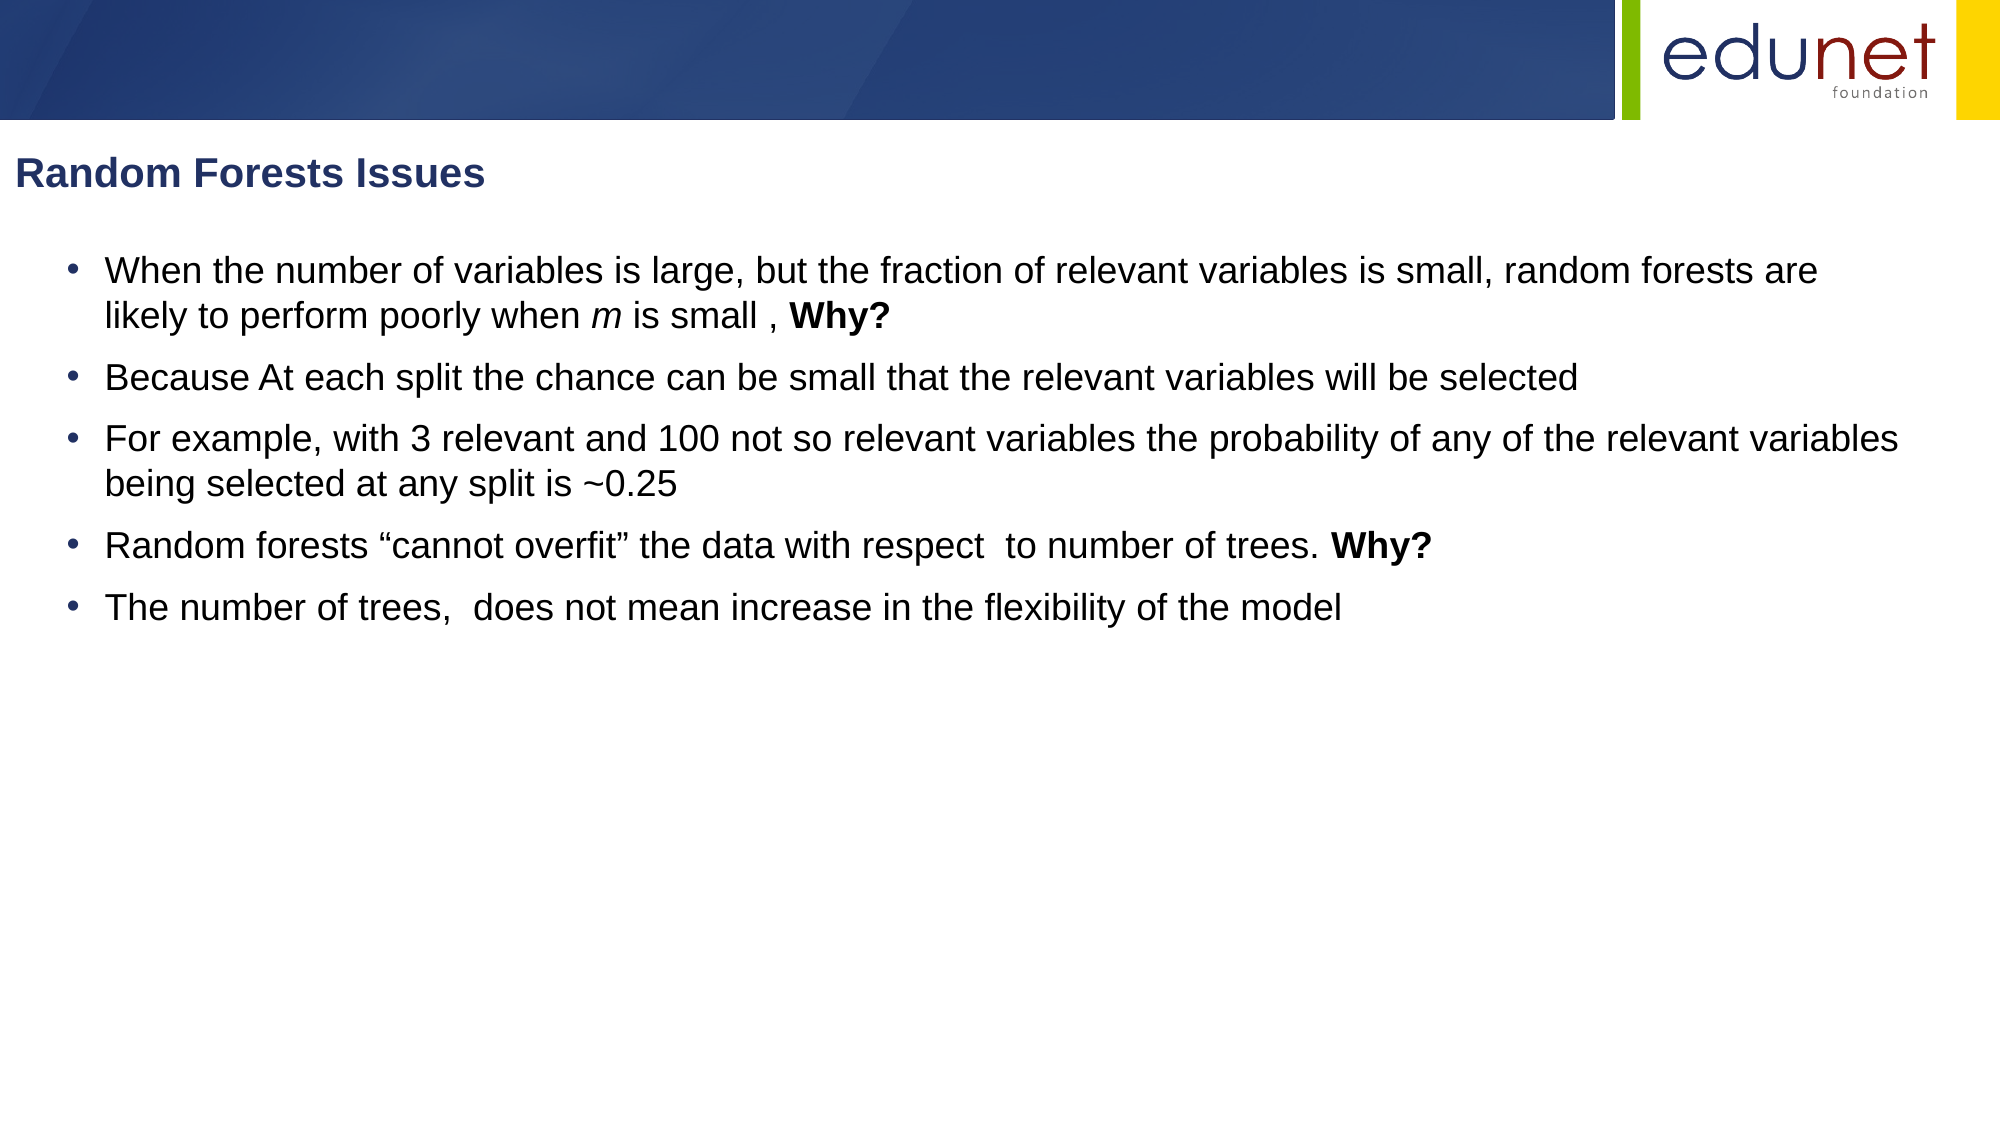

Random Forests Issues
When the number of variables is large, but the fraction of relevant variables is small, random forests are likely to perform poorly when m is small , Why?
Because At each split the chance can be small that the relevant variables will be selected
For example, with 3 relevant and 100 not so relevant variables the probability of any of the relevant variables being selected at any split is ~0.25
Random forests “cannot overfit” the data with respect  to number of trees. Why?
The number of trees,  does not mean increase in the flexibility of the model